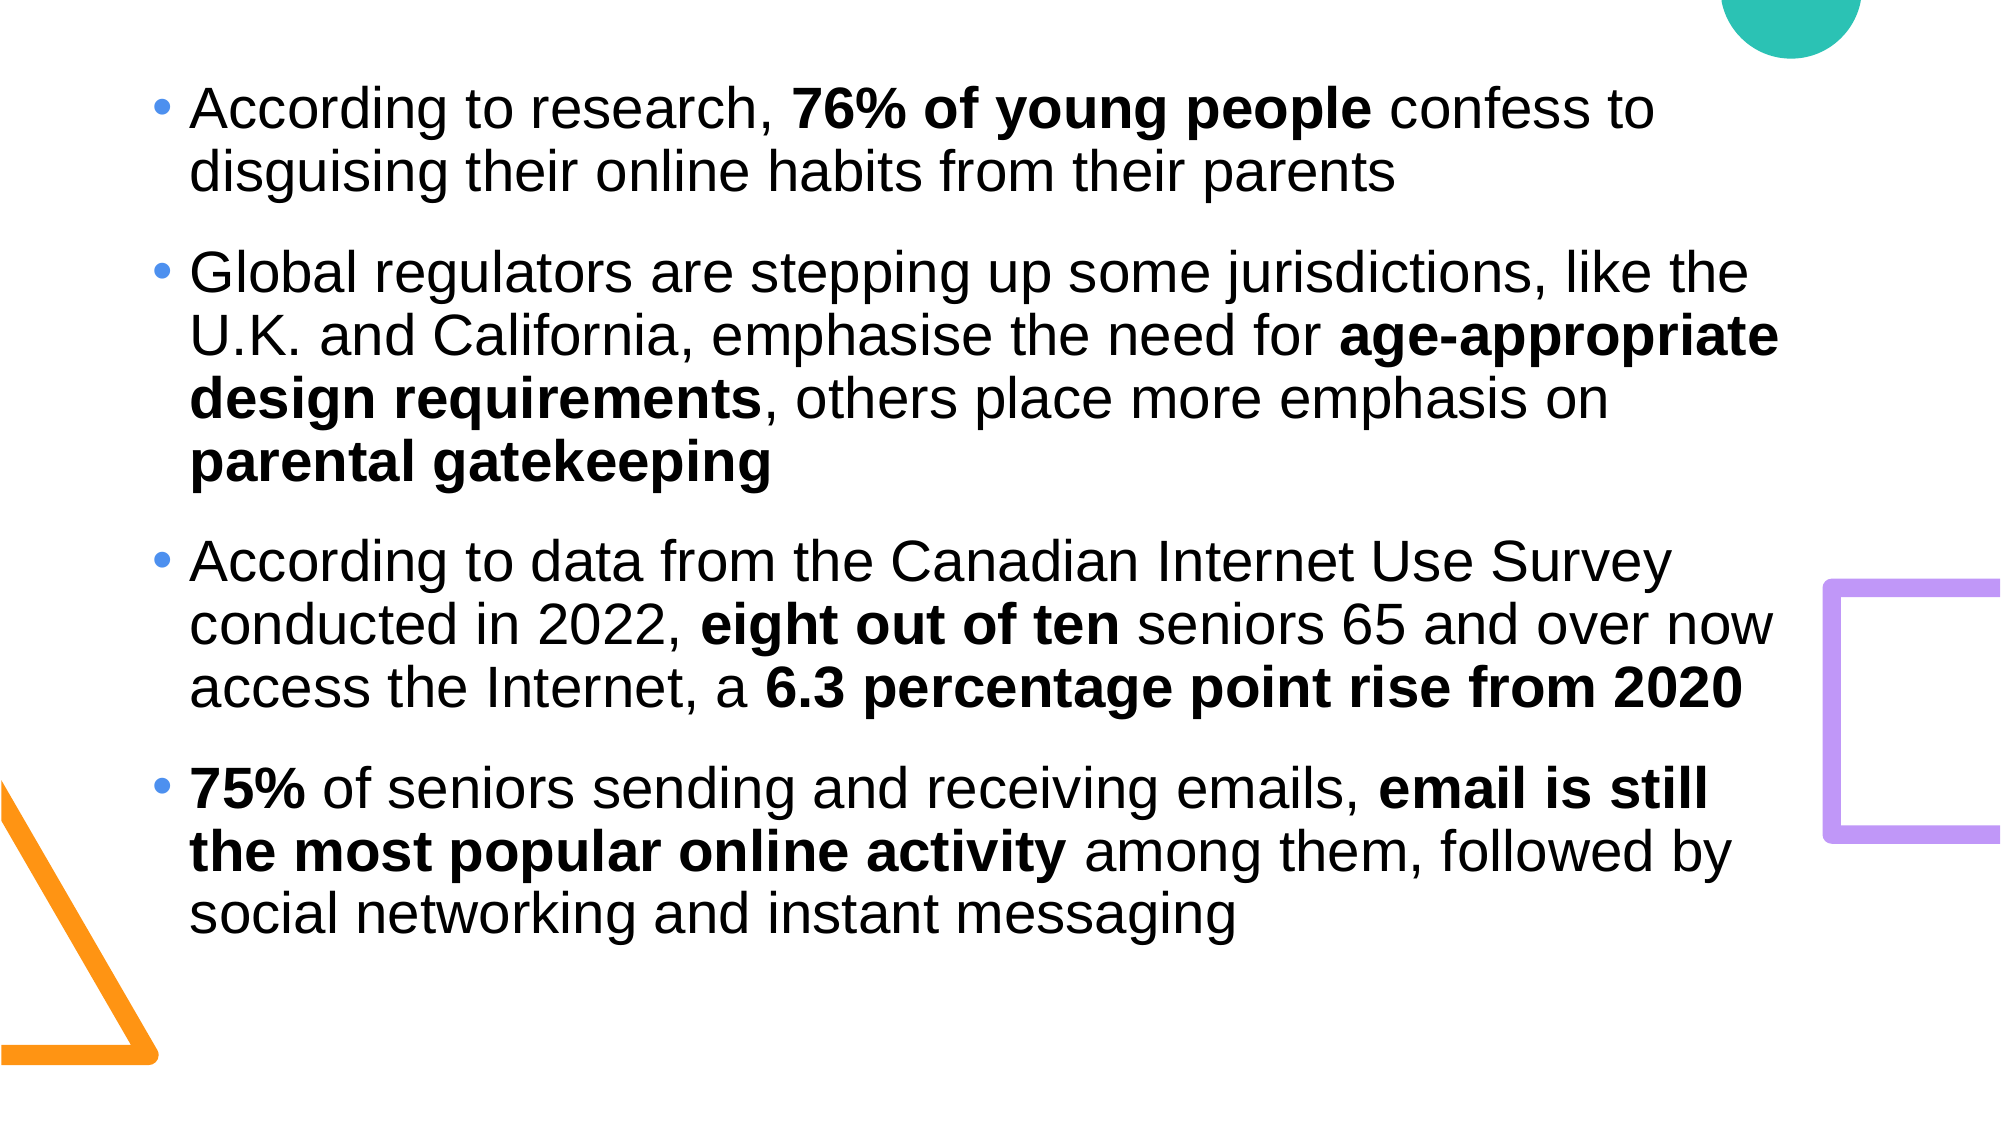

According to research, 76% of young people confess to disguising their online habits from their parents
Global regulators are stepping up some jurisdictions, like the U.K. and California, emphasise the need for age-appropriate design requirements, others place more emphasis on parental gatekeeping
According to data from the Canadian Internet Use Survey conducted in 2022, eight out of ten seniors 65 and over now access the Internet, a 6.3 percentage point rise from 2020
75% of seniors sending and receiving emails, email is still the most popular online activity among them, followed by social networking and instant messaging